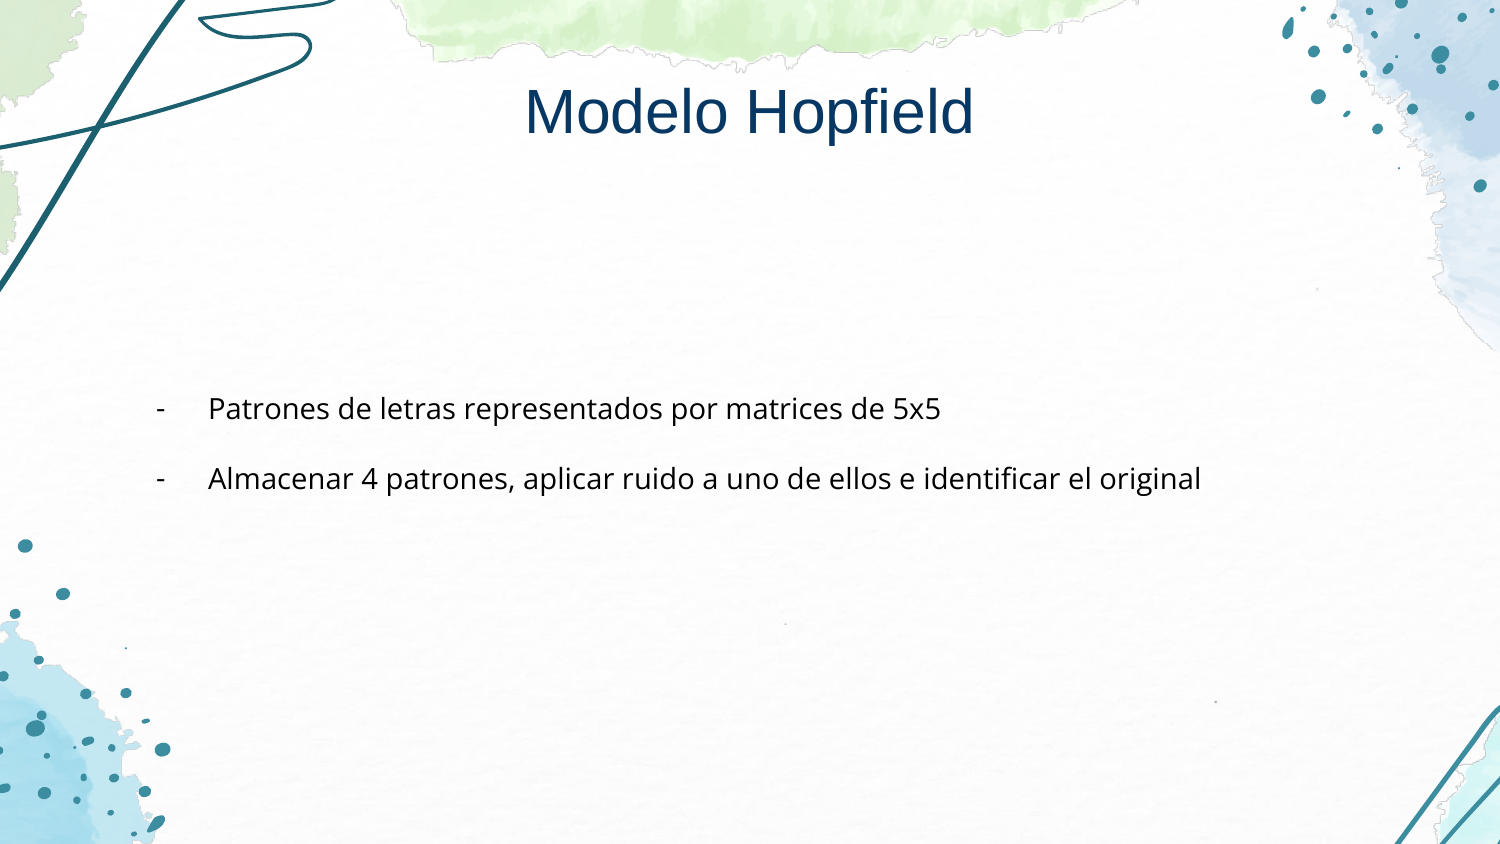

# Modelo Hopfield
Patrones de letras representados por matrices de 5x5

Almacenar 4 patrones, aplicar ruido a uno de ellos e identificar el original